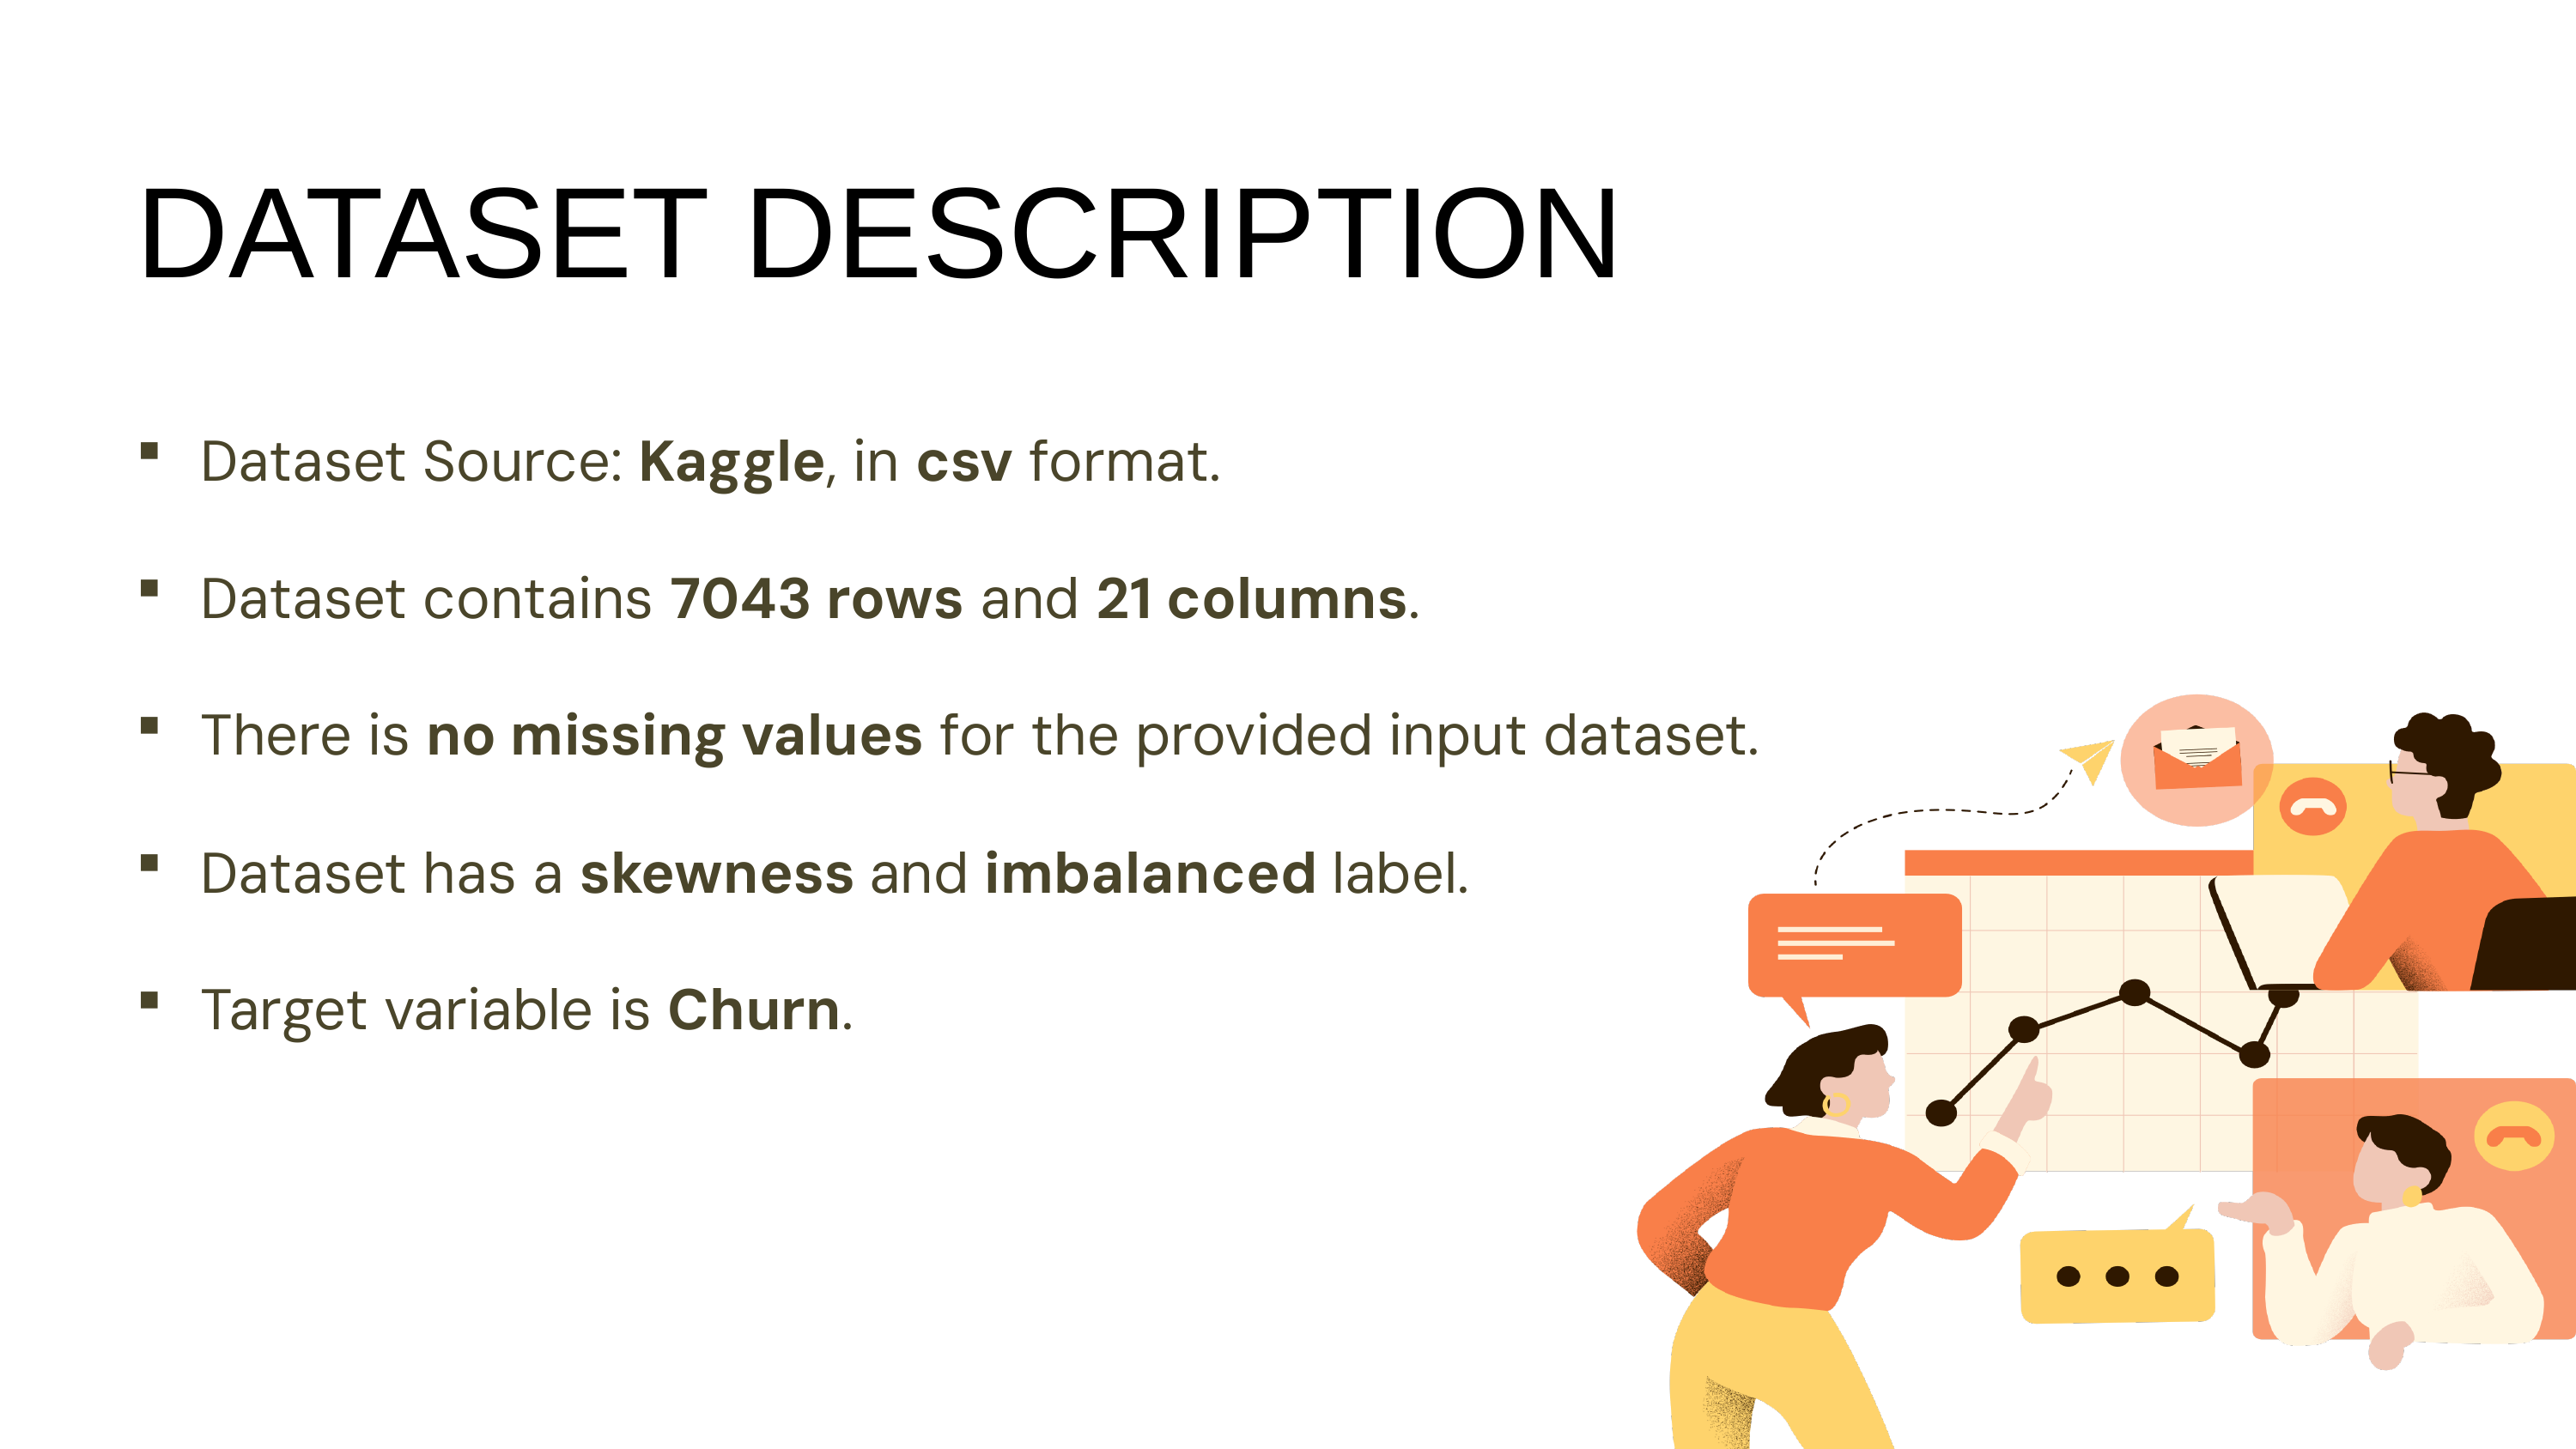

DATASET DESCRIPTION
Dataset Source: Kaggle, in csv format.
Dataset contains 7043 rows and 21 columns.
There is no missing values for the provided input dataset.
Dataset has a skewness and imbalanced label.
Target variable is Churn.